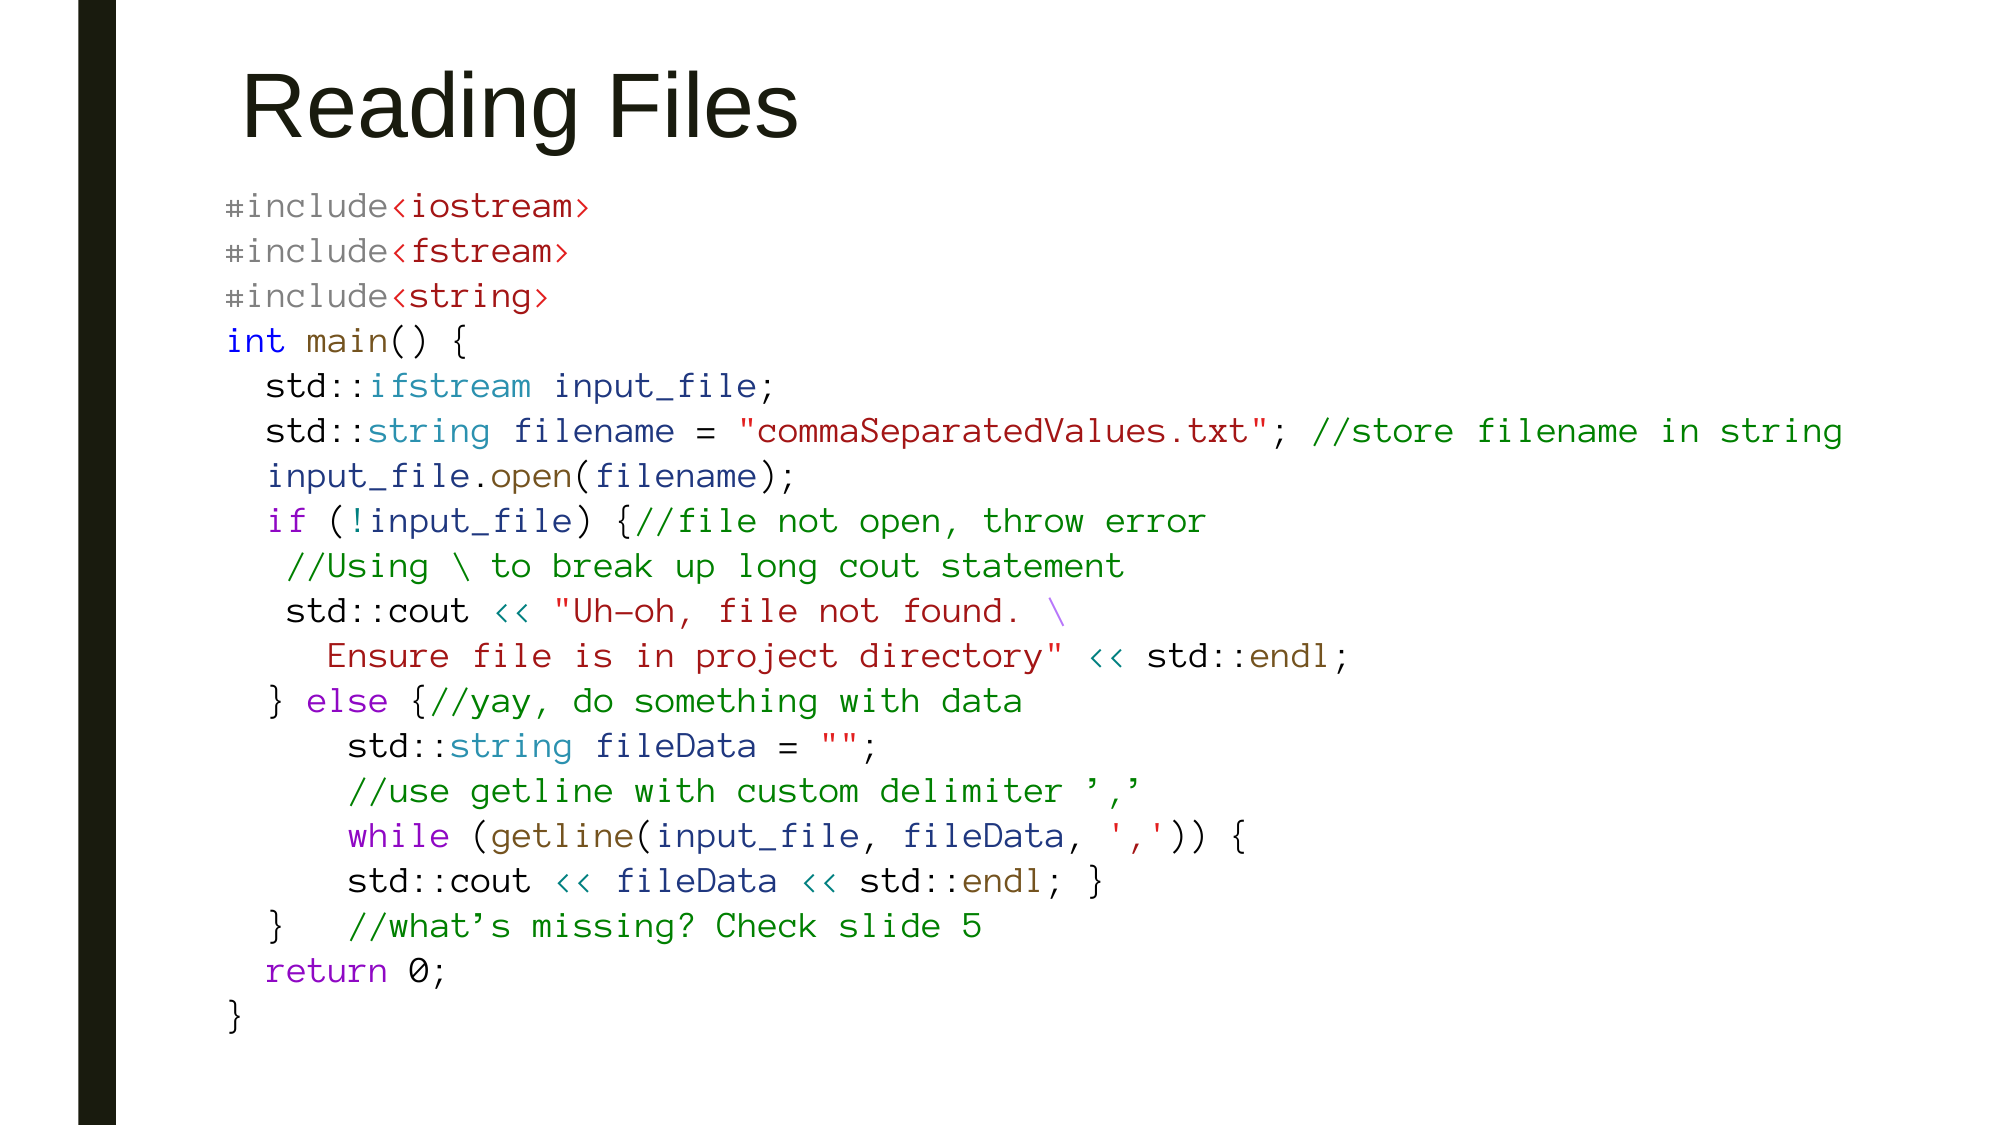

# Reading Files
#include<iostream>
#include<fstream>
#include<string>
int main() {
  std::ifstream input_file;
  std::string filename = "commaSeparatedValues.txt"; //store filename in string
  input_file.open(filename);
  if (!input_file) {//file not open, throw error
   //Using \ to break up long cout statement
   std::cout << "Uh-oh, file not found. \
     Ensure file is in project directory" << std::endl;
  } else {//yay, do something with data
      std::string fileData = "";
      //use getline with custom delimiter ’,’
      while (getline(input_file, fileData, ',')) {
      std::cout << fileData << std::endl; }
  }   //what’s missing? Check slide 5
  return 0;
}